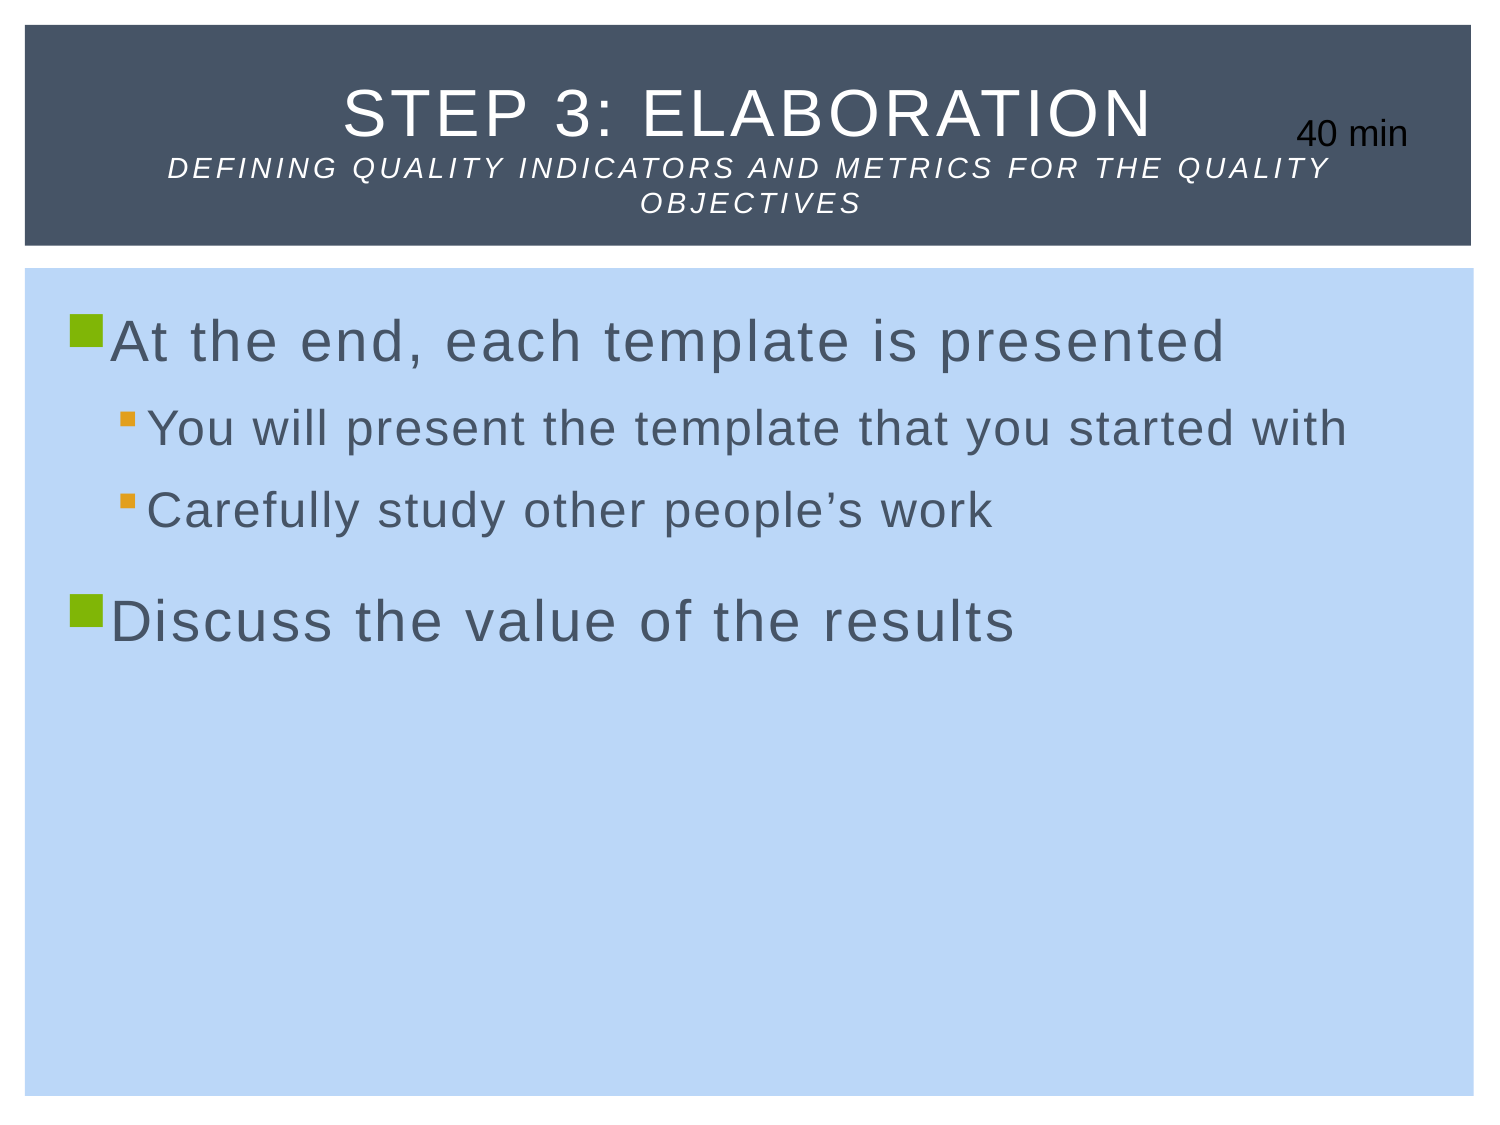

# STEP 3: Elaboration Defining quality indicators and metrics for the quality objectives
40 min
At the end, each template is presented
You will present the template that you started with
Carefully study other people’s work
Discuss the value of the results